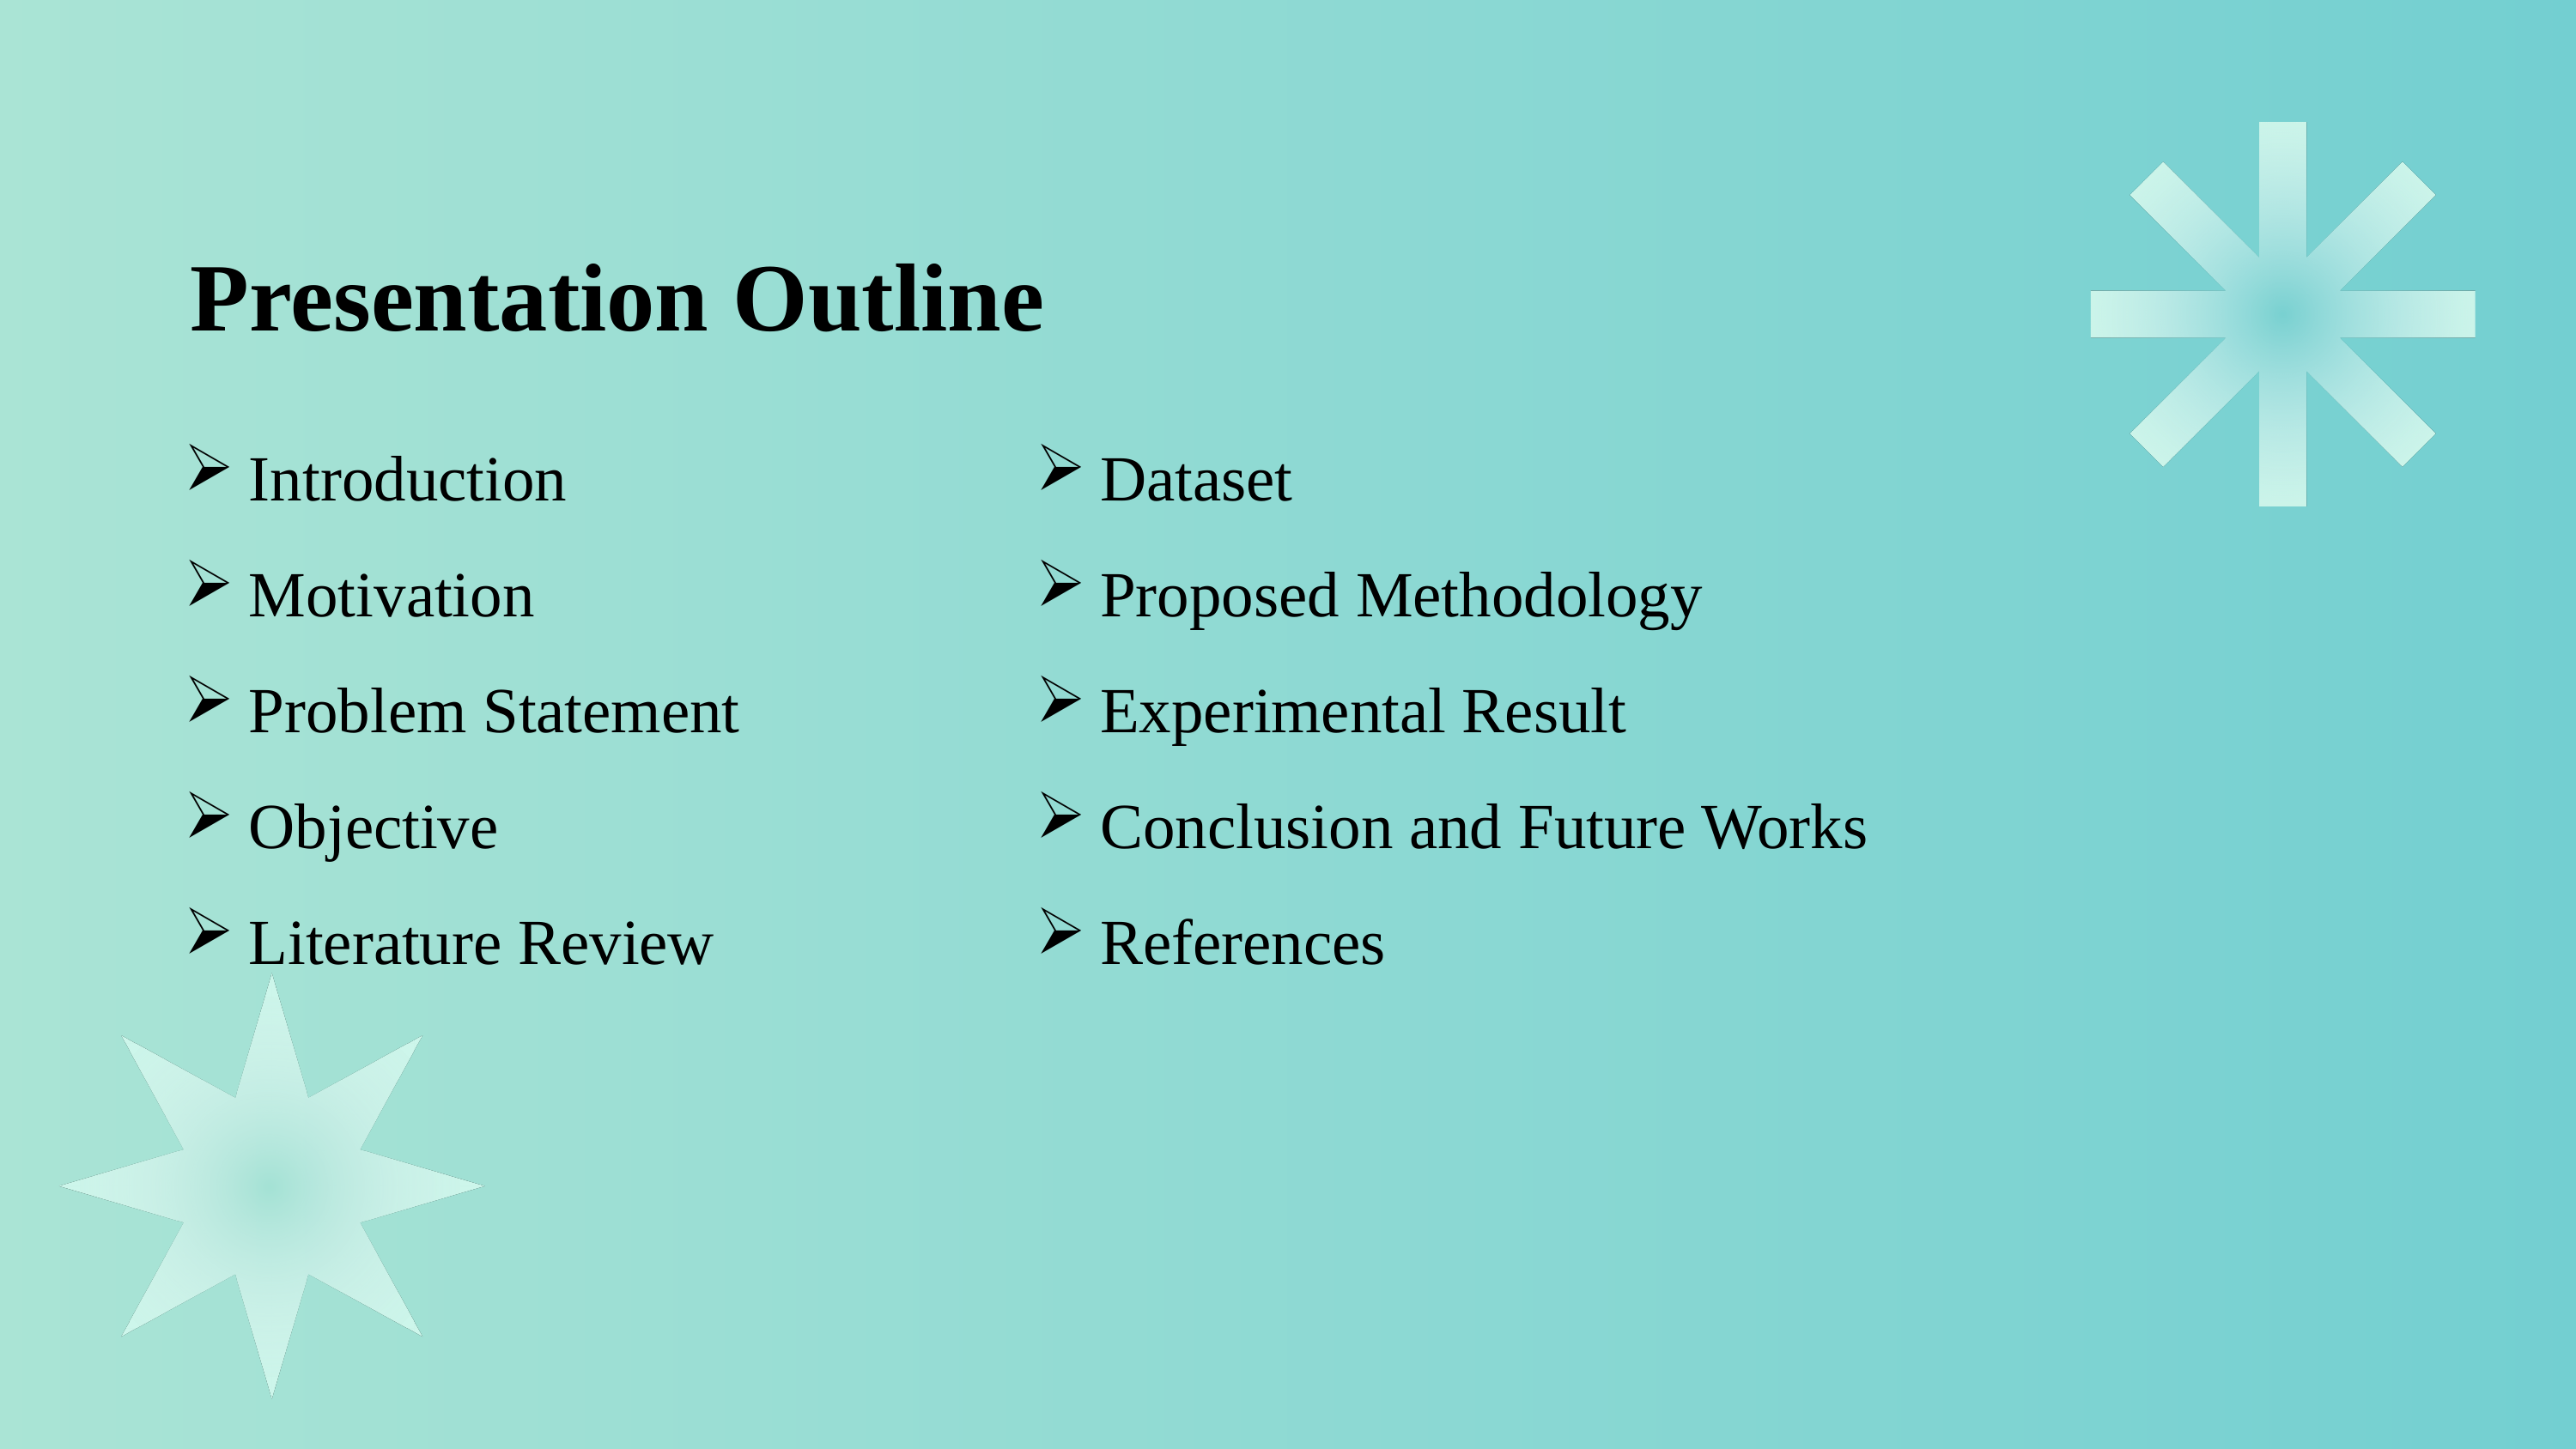

Presentation Outline
Introduction
Motivation
Problem Statement
Objective
Literature Review

Dataset
Proposed Methodology
Experimental Result
Conclusion and Future Works
References